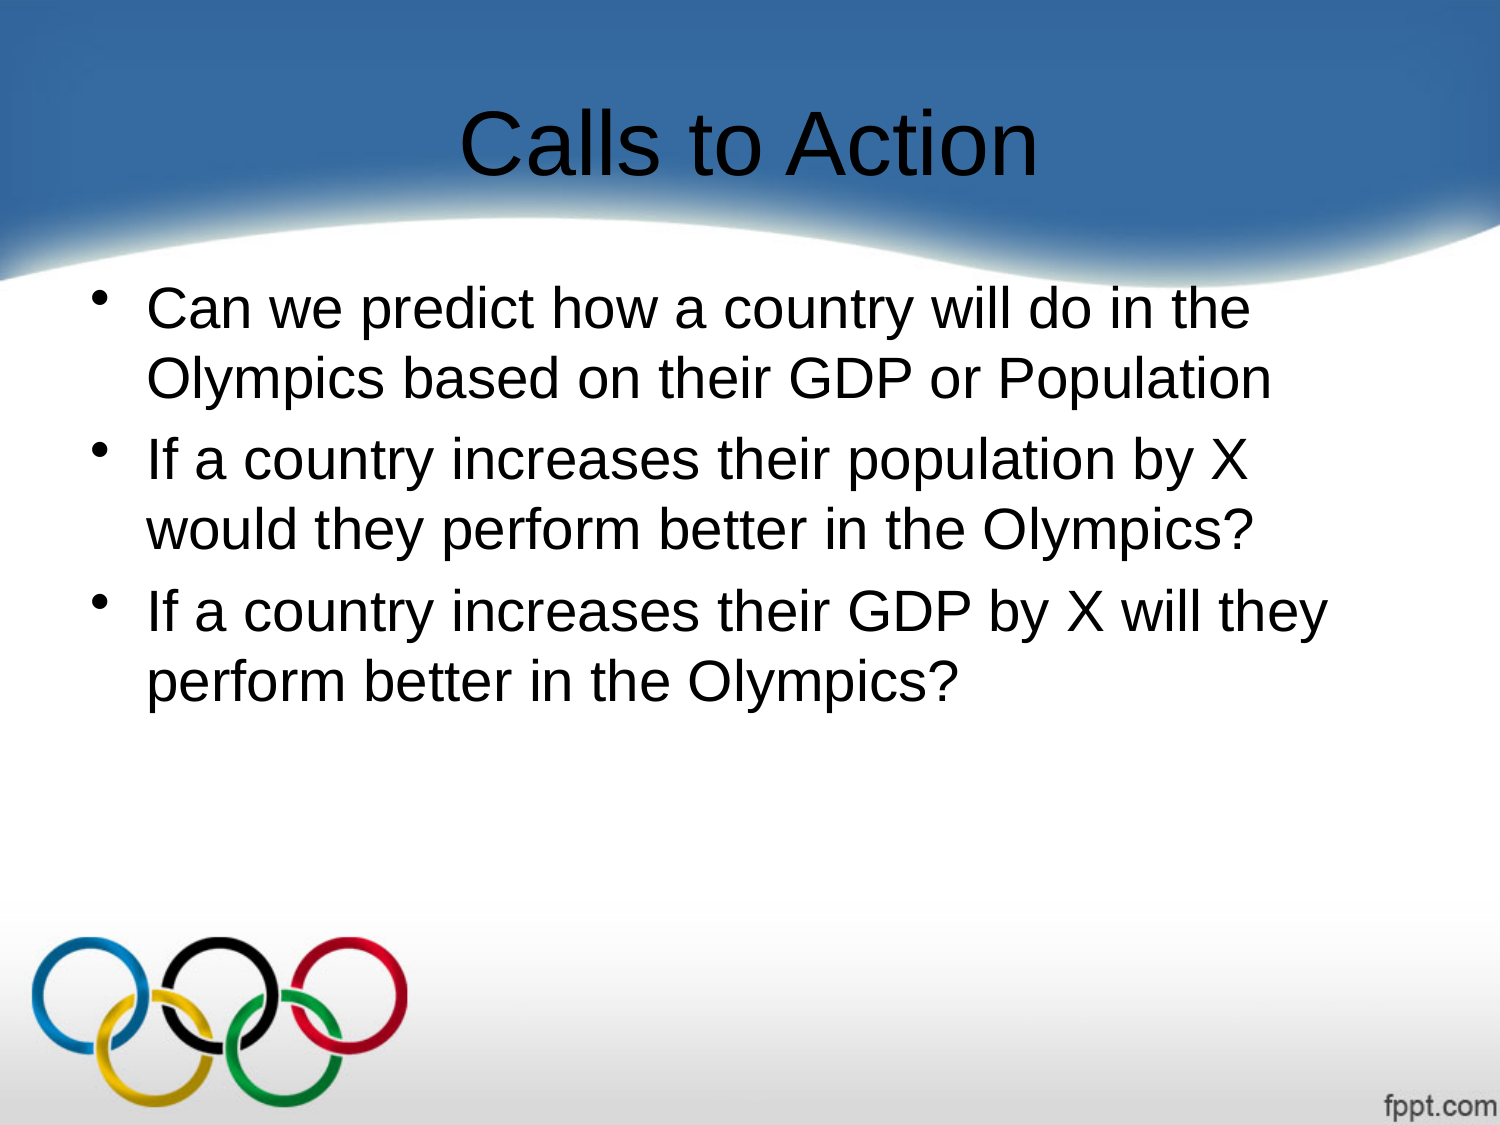

# Calls to Action
Can we predict how a country will do in the Olympics based on their GDP or Population
If a country increases their population by X would they perform better in the Olympics?
If a country increases their GDP by X will they perform better in the Olympics?